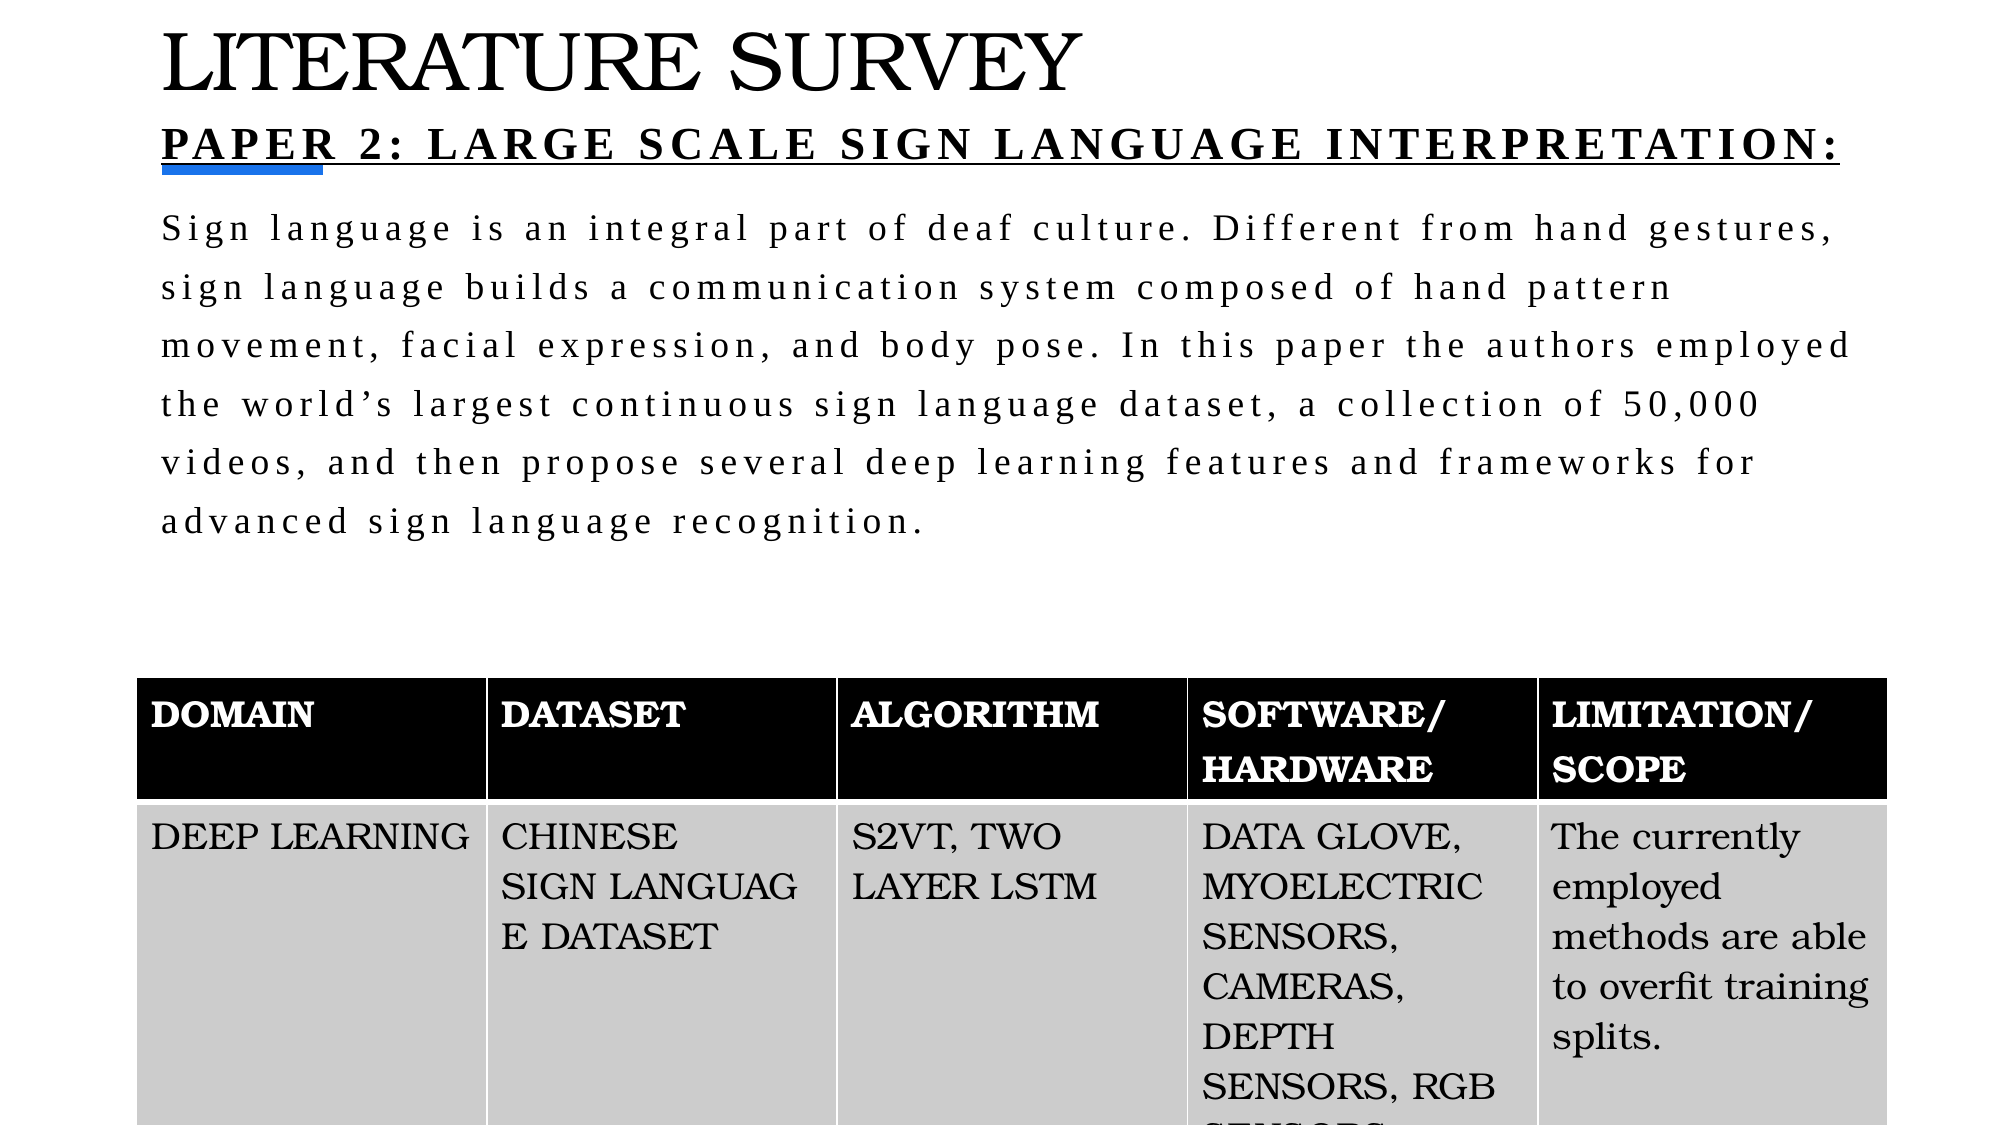

|  |  |  |  |  |
| --- | --- | --- | --- | --- |
|  |  |  |  |  |
# LITERATURE SURVEY

PAPER 2: LARGE SCALE SIGN LANGUAGE INTERPRETATION:
Sign language is an integral part of deaf culture. Different from hand gestures, sign language builds a communication system composed of hand pattern movement, facial expression, and body pose. In this paper the authors employed the world’s largest continuous sign language dataset, a collection of 50,000 videos, and then propose several deep learning features and frameworks for advanced sign language recognition.

| DOMAIN | DATASET | ALGORITHM | SOFTWARE/ HARDWARE | LIMITATION/ SCOPE |
| --- | --- | --- | --- | --- |
| DEEP LEARNING | CHINESE SIGN LANGUAGE DATASET | S2VT, TWO LAYER LSTM | DATA GLOVE, MYOELECTRIC SENSORS, CAMERAS, DEPTH SENSORS, RGB SENSORS | The currently employed methods are able to overfit training splits. |